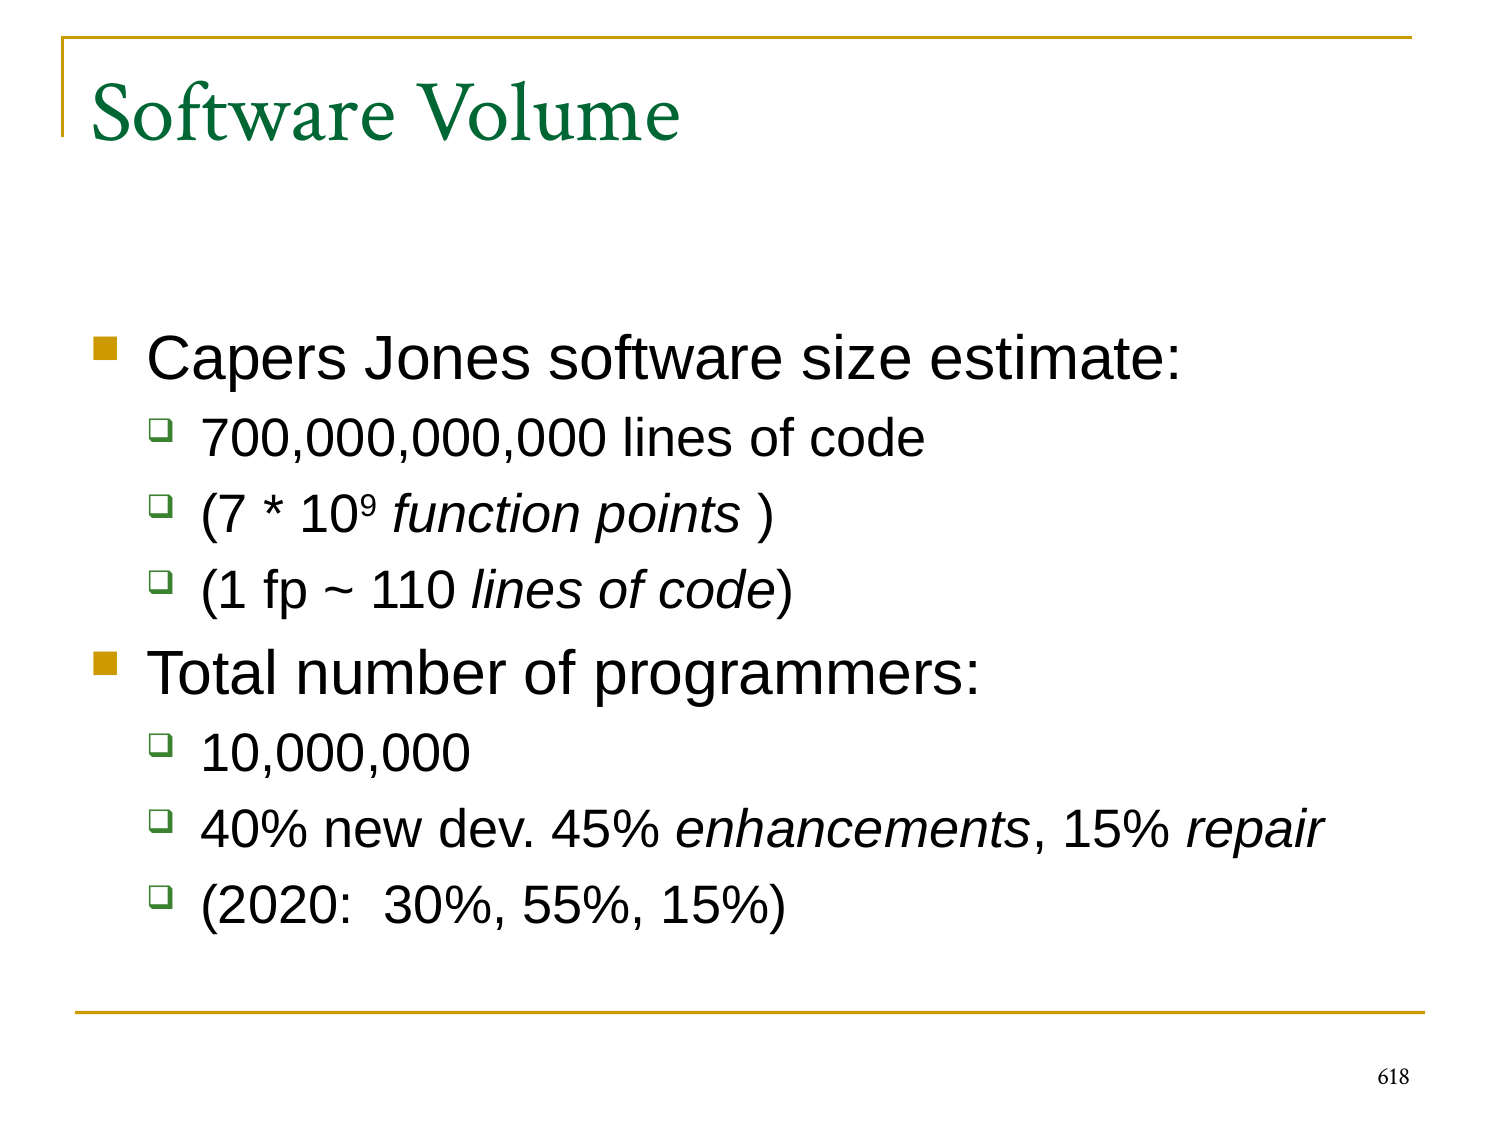

# Software Volume
Capers Jones software size estimate:
700,000,000,000 lines of code
(7 * 109 function points )
(1 fp ~ 110 lines of code)
Total number of programmers:
10,000,000
40% new dev. 45% enhancements, 15% repair
(2020:  30%, 55%, 15%)
618